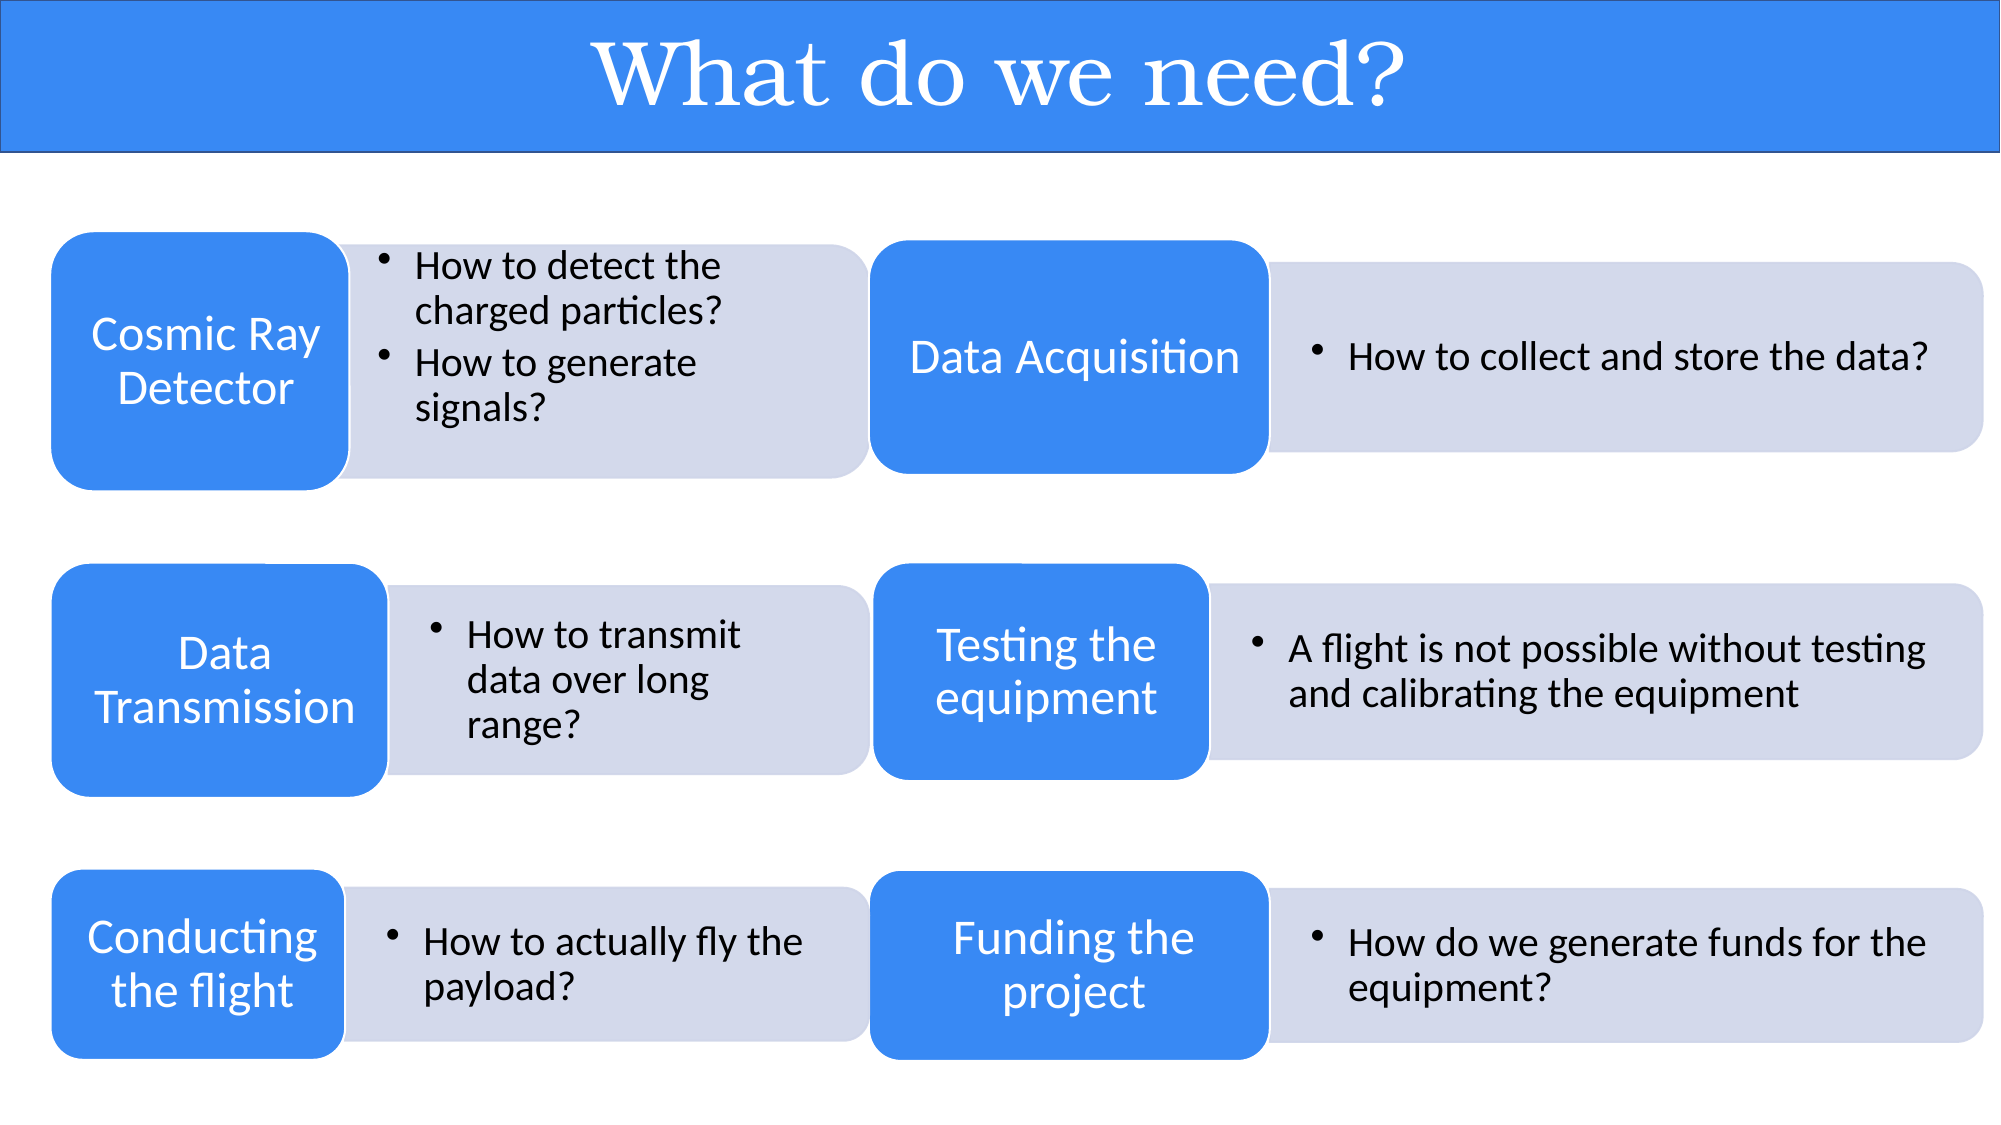

# What do we need?
How to detect the charged particles?
How to generate signals?

Cosmic Ray Detector
How to collect and store the data?
Data Acquisition

How to transmit data over long range?
Data Transmission
A flight is not possible without testing and calibrating the equipment
Testing the equipment
How to actually fly the payload?
Conducting the flight
How do we generate funds for the equipment?
Funding the project